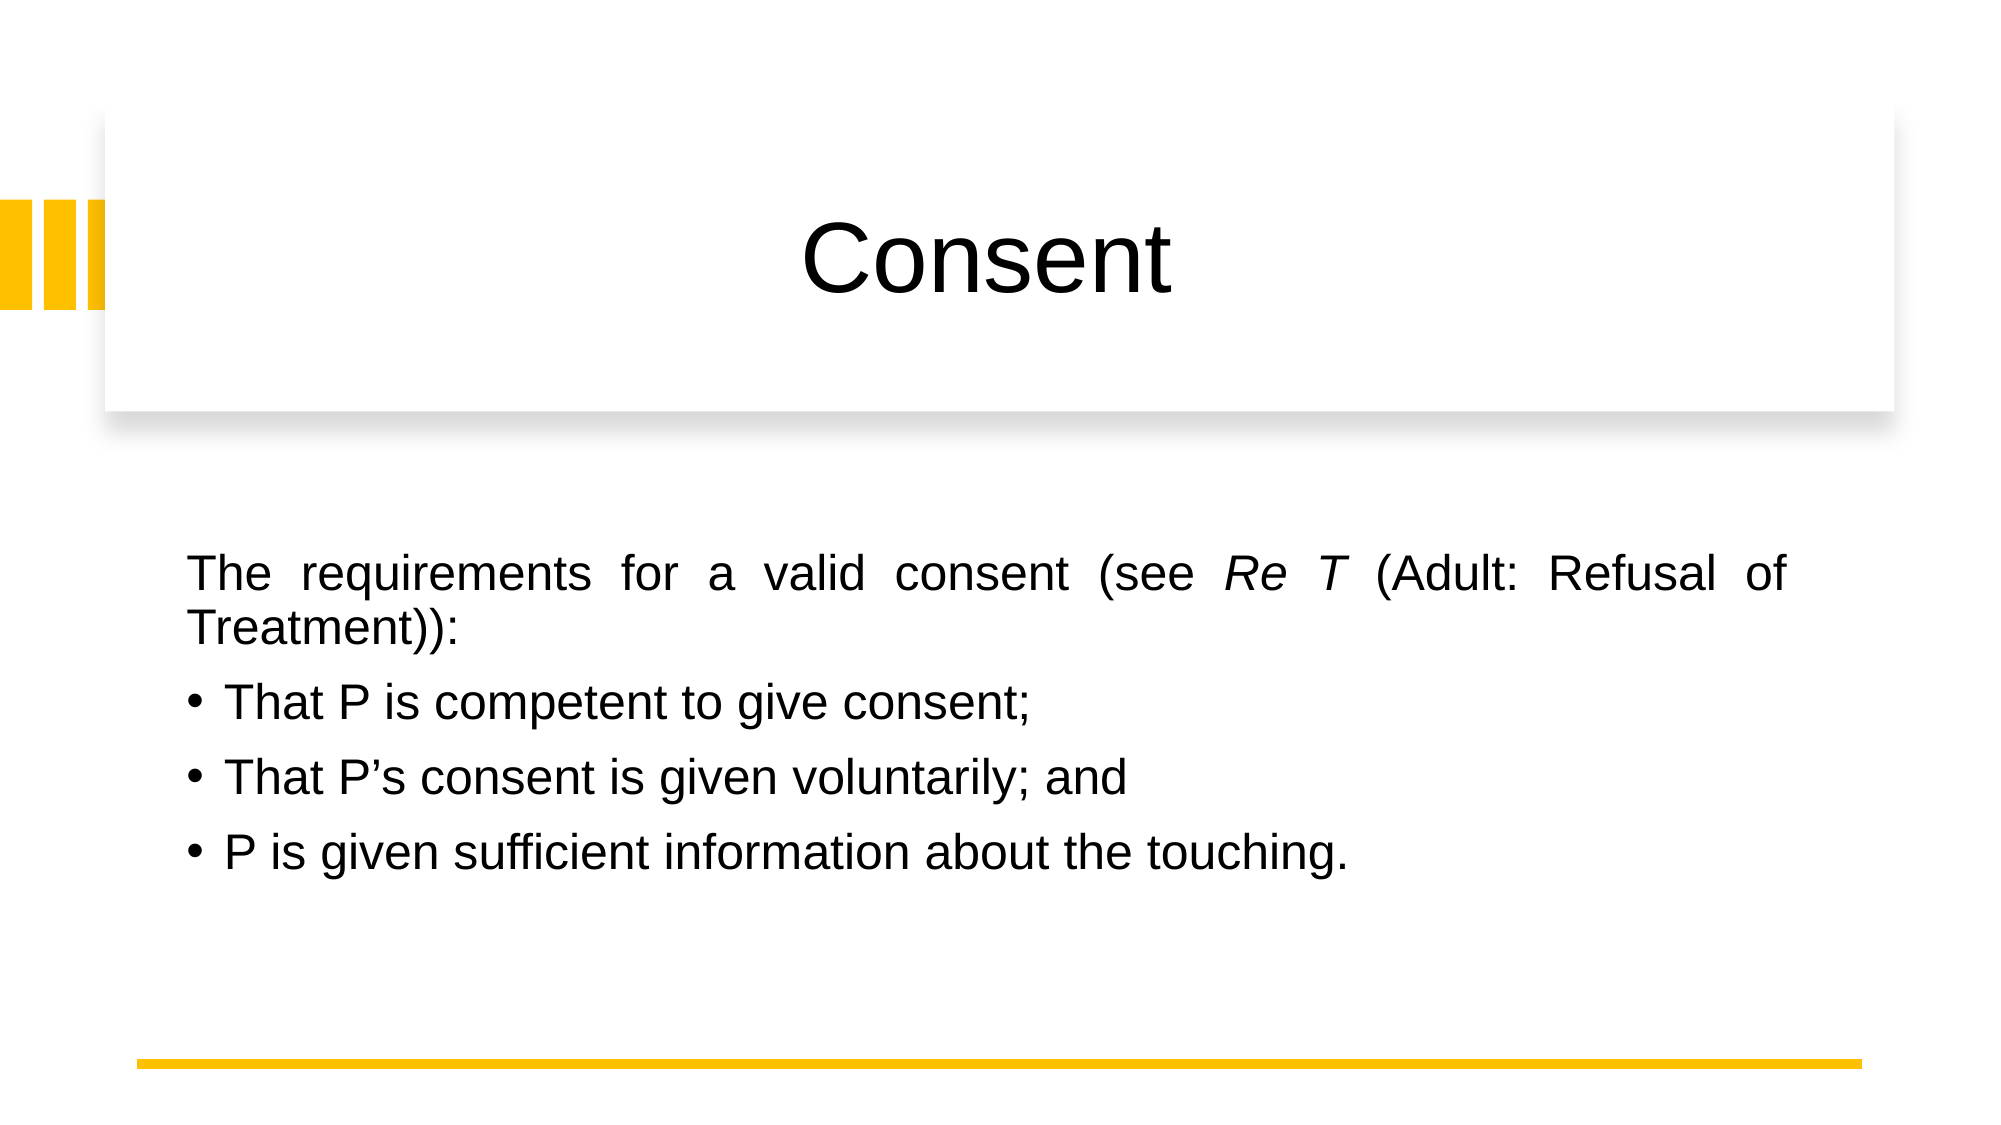

# Consent

The requirements for a valid consent (see Re T (Adult: Refusal of Treatment)):
That P is competent to give consent;
That P’s consent is given voluntarily; and
P is given sufficient information about the touching.